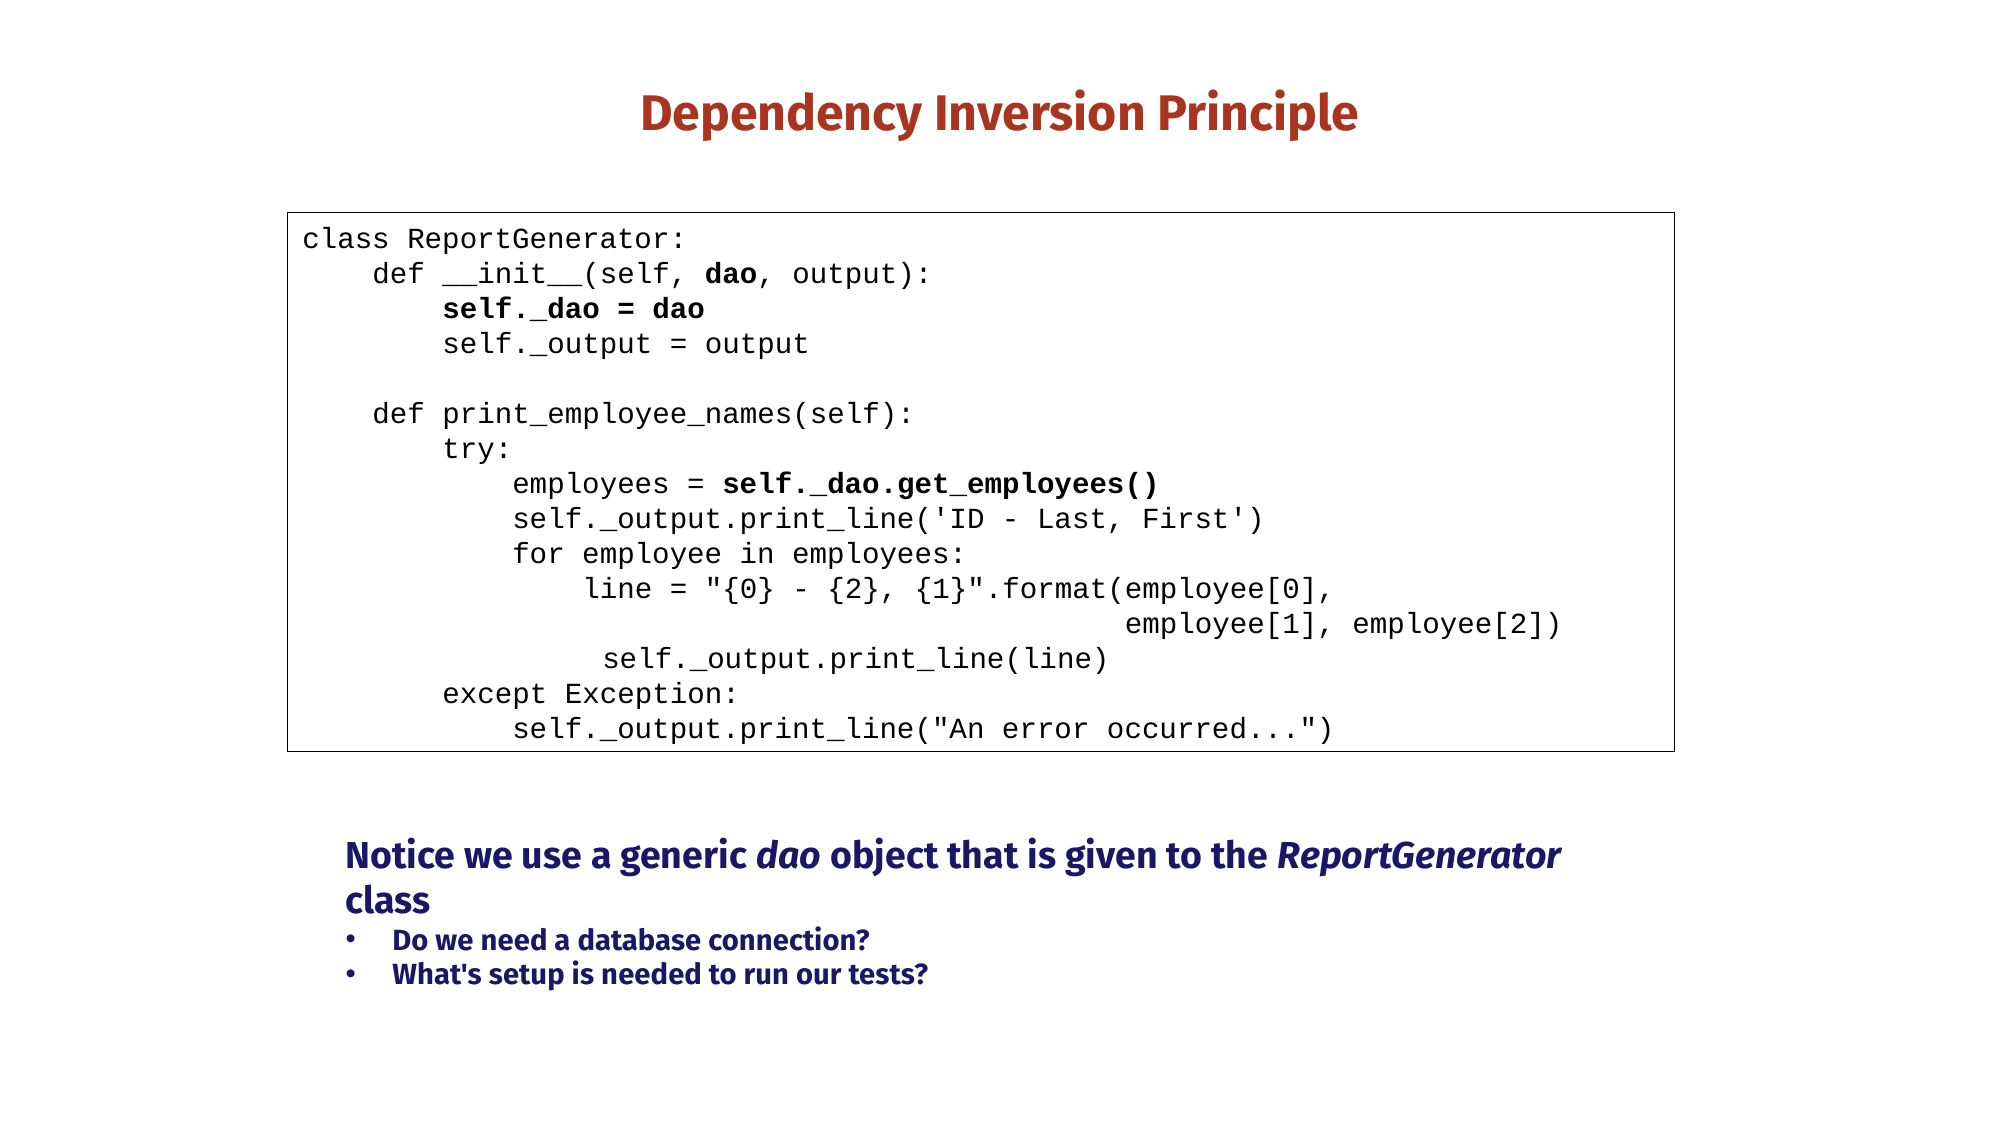

# Dependency Inversion Principle
class ReportGenerator:
    def __init__(self, dao, output):
        self._dao = dao
        self._output = output

    def print_employee_names(self):
        try:
            employees = self._dao.get_employees()
            self._output.print_line('ID - Last, First')
            for employee in employees:
                line = "{0} - {2}, {1}".format(employee[0],
                                               employee[1], employee[2])
		self._output.print_line(line)
        except Exception:
            self._output.print_line("An error occurred...")
Notice we use a generic dao object that is given to the ReportGenerator class
Do we need a database connection?
What's setup is needed to run our tests?